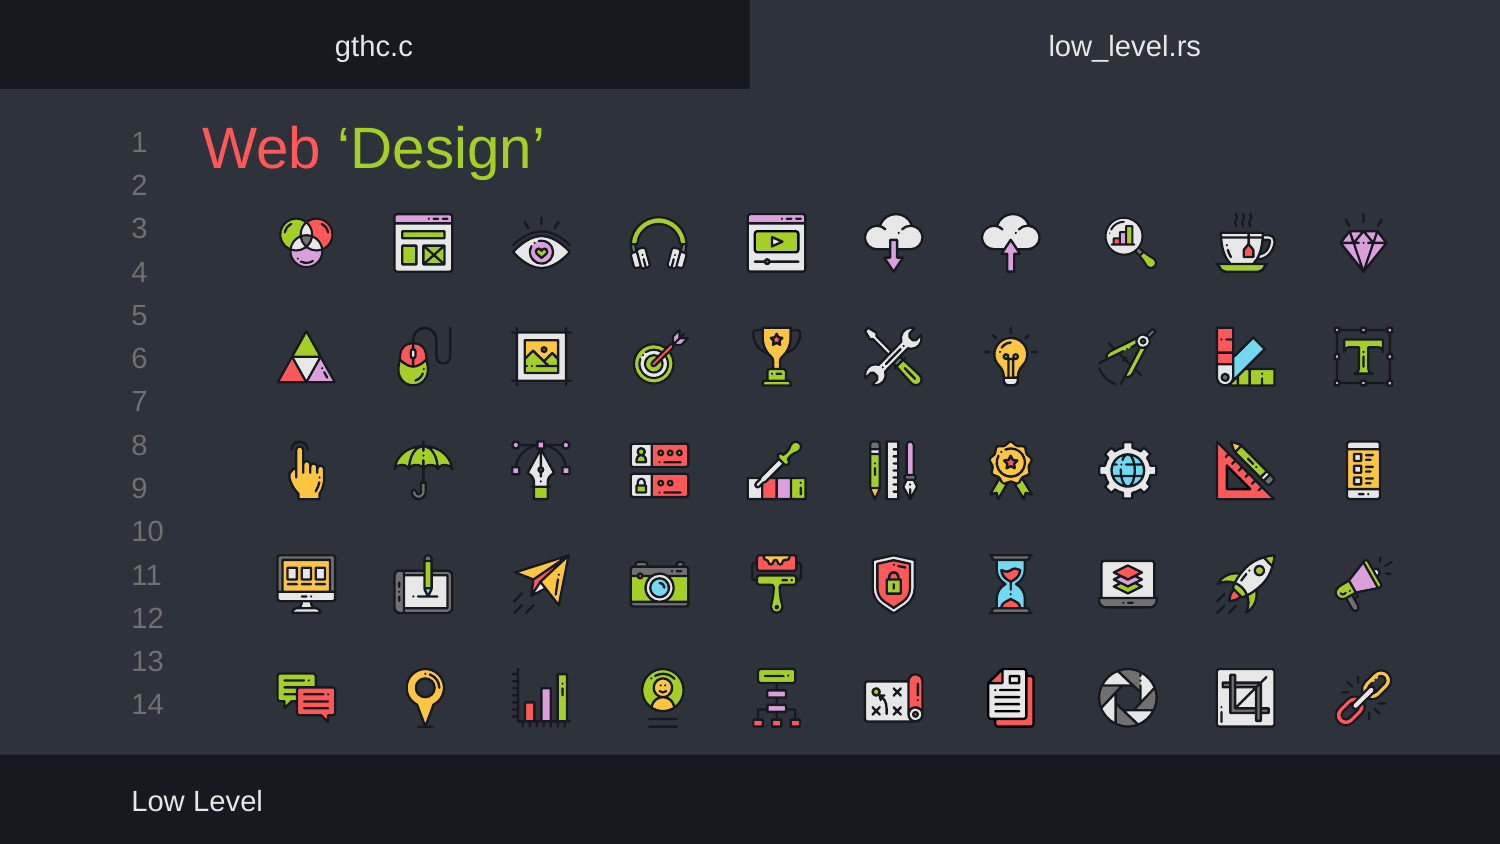

gthc.c
low_level.rs
# Web ‘Design’

Low Level